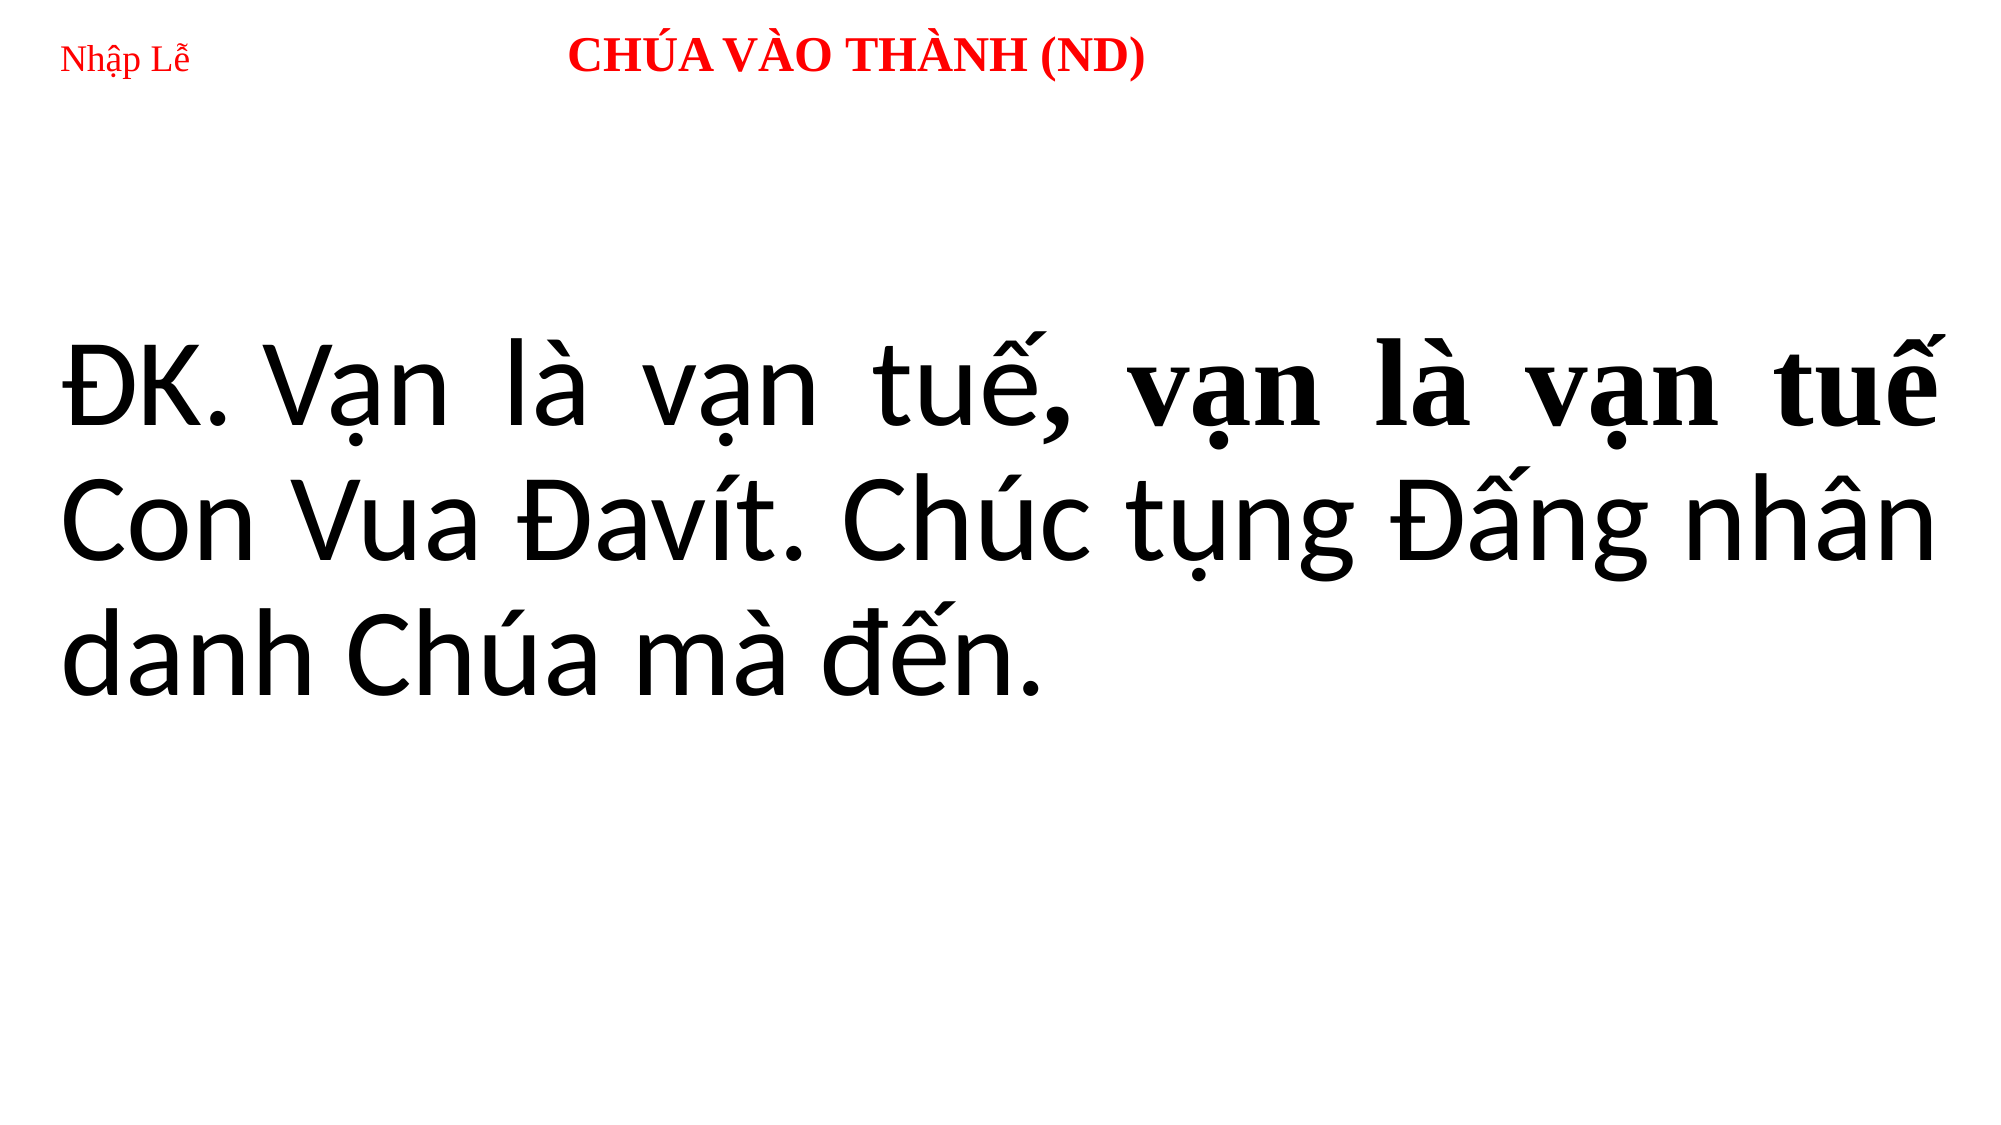

# Nhập Lễ              		      CHÚA VÀO THÀNH (ND)
ĐK. Vạn là vạn tuế, vạn là vạn tuế Con Vua Đavít. Chúc tụng Đấng nhân danh Chúa mà đến.